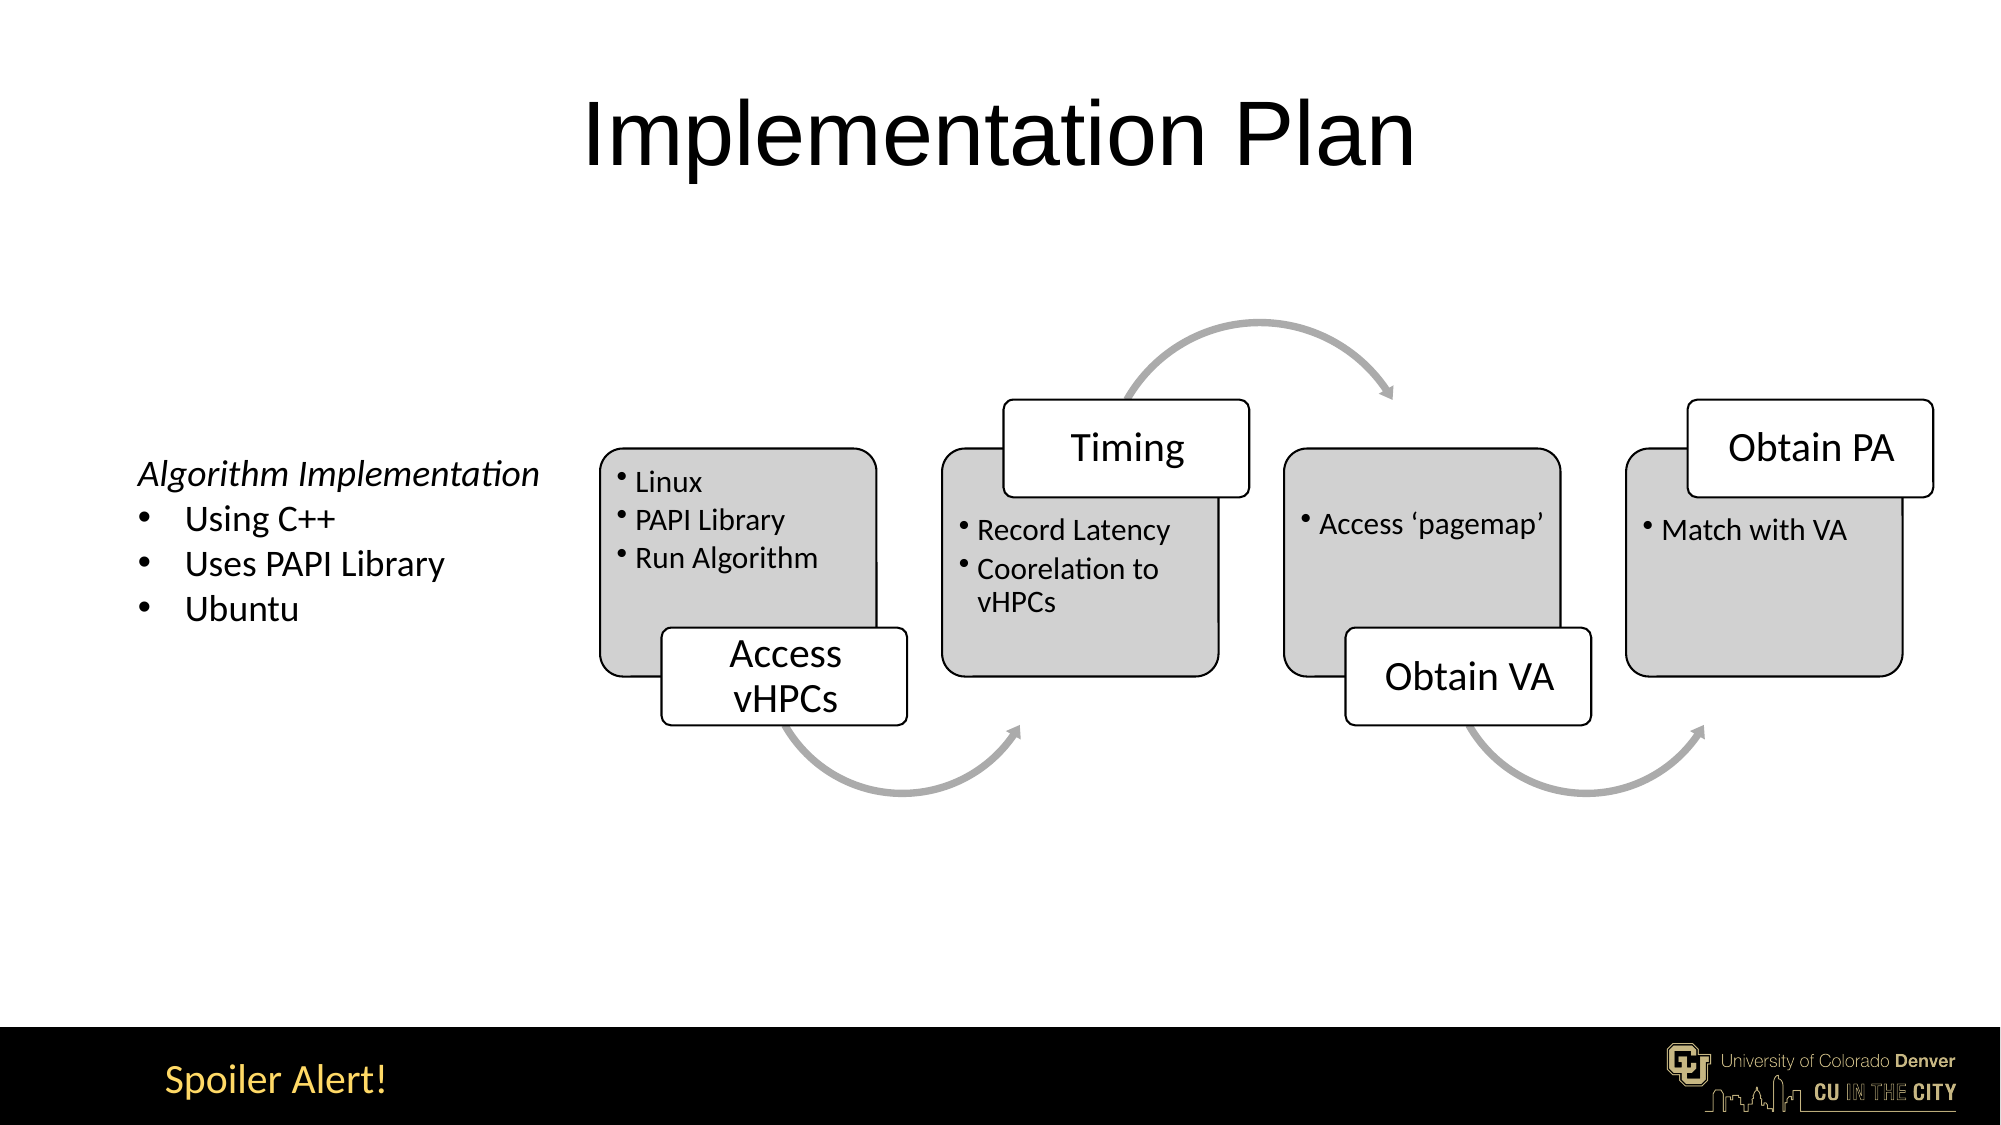

# Implementation Plan
Linux
PAPI Library
Run Algorithm
Access vHPCs
Record Latency
Coorelation to vHPCs
Timing

Access ‘pagemap’

Obtain VA
Match with VA
Obtain PA
Algorithm Implementation
Using C++
Uses PAPI Library
Ubuntu